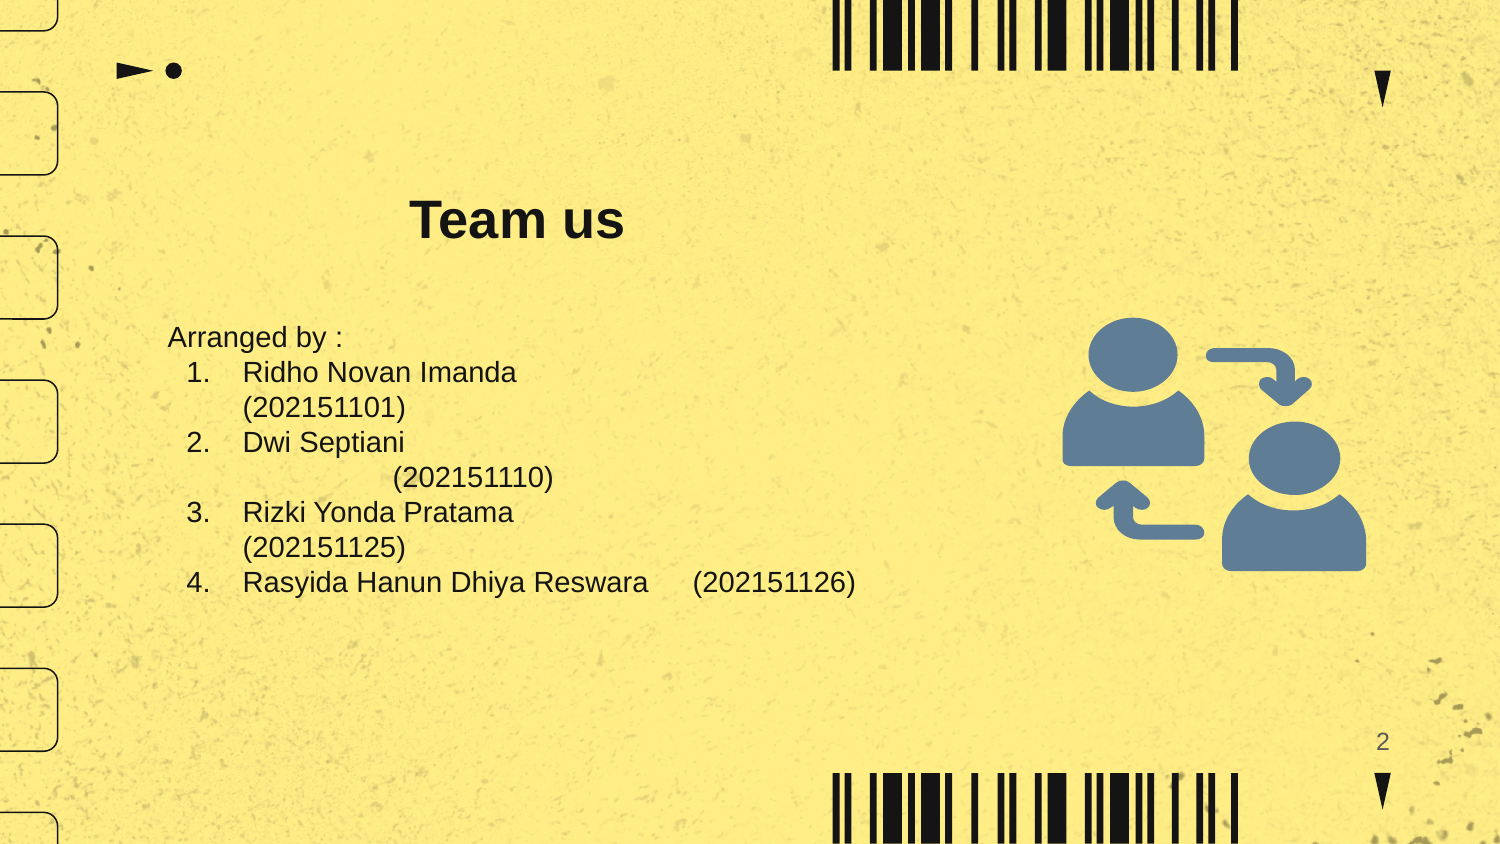

# Team us
Arranged by :
Ridho Novan Imanda			(202151101)
Dwi Septiani				(202151110)
Rizki Yonda Pratama     		(202151125)
Rasyida Hanun Dhiya Reswara	(202151126)